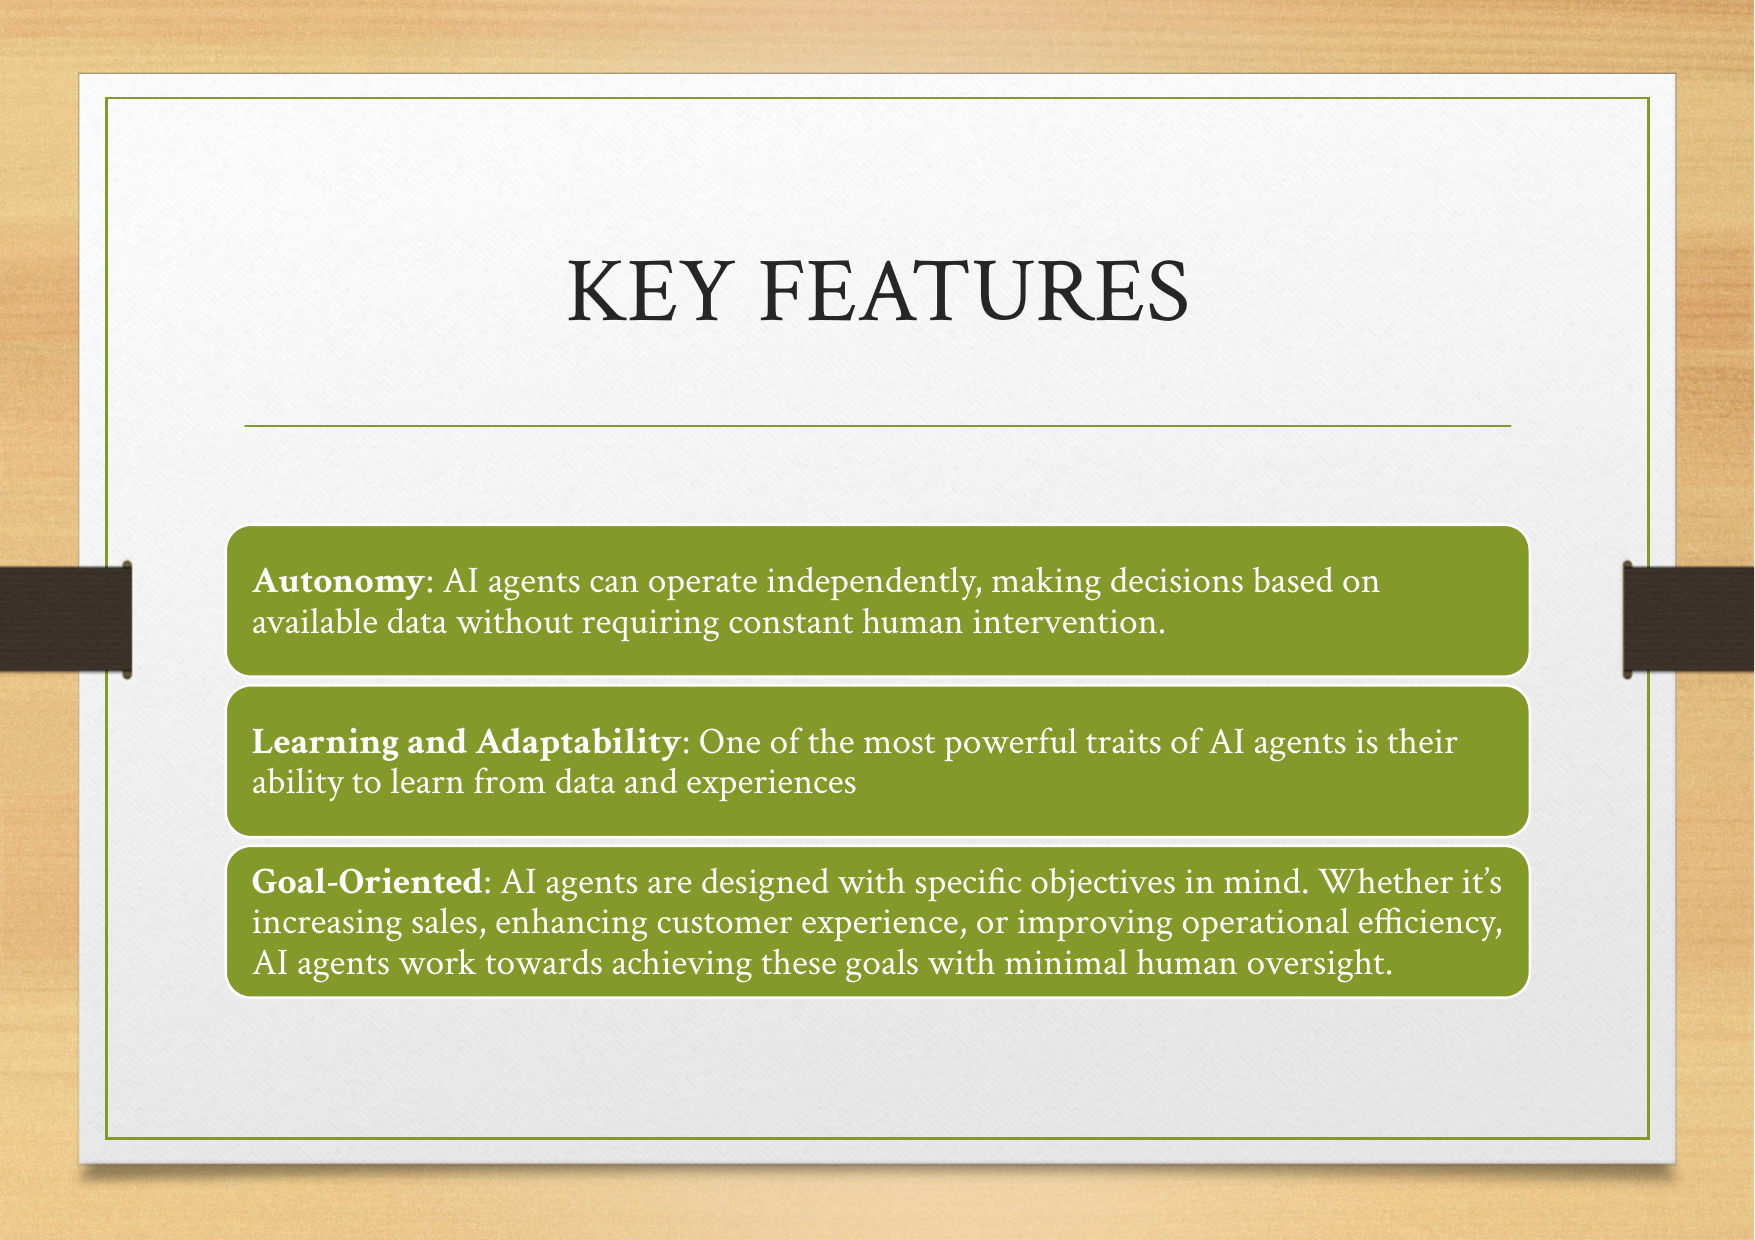

# KEY FEATURES
Autonomy: AI agents can operate independently, making decisions based on available data without requiring constant human intervention.
Learning and Adaptability: One of the most powerful traits of AI agents is their ability to learn from data and experiences
Goal-Oriented: AI agents are designed with specific objectives in mind. Whether it’s increasing sales, enhancing customer experience, or improving operational efficiency, AI agents work towards achieving these goals with minimal human oversight.